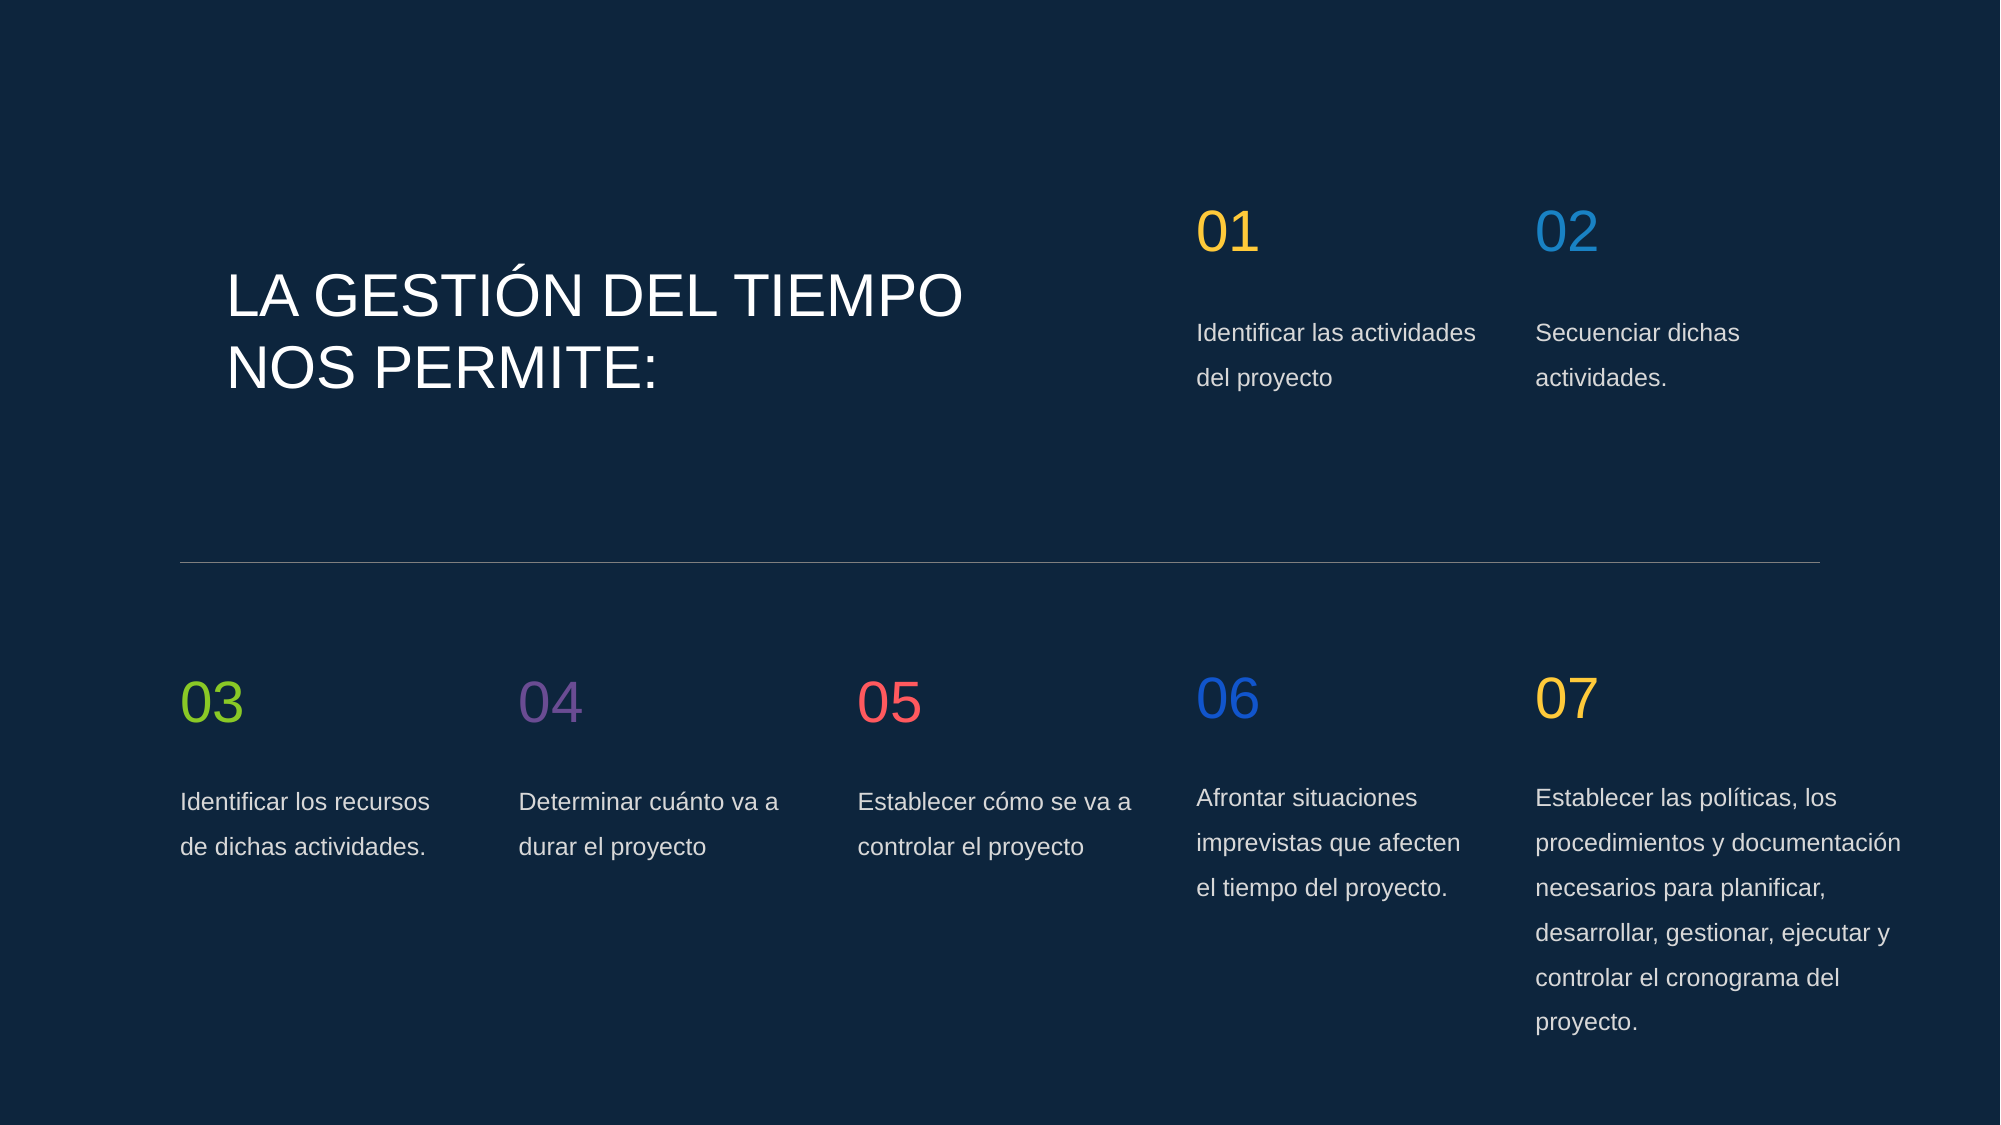

01
02
LA GESTIÓN DEL TIEMPO NOS PERMITE:
Identificar las actividades del proyecto
Secuenciar dichas actividades.​
06
07
03
04
05
Establecer las políticas, los procedimientos y documentación necesarios para planificar, desarrollar, gestionar, ejecutar y controlar el cronograma del proyecto.​
Afrontar situaciones imprevistas que afecten el tiempo del proyecto. ​
Identificar los recursos de dichas actividades.​
Determinar cuánto va a durar el proyecto
Establecer cómo se va a controlar el proyecto​